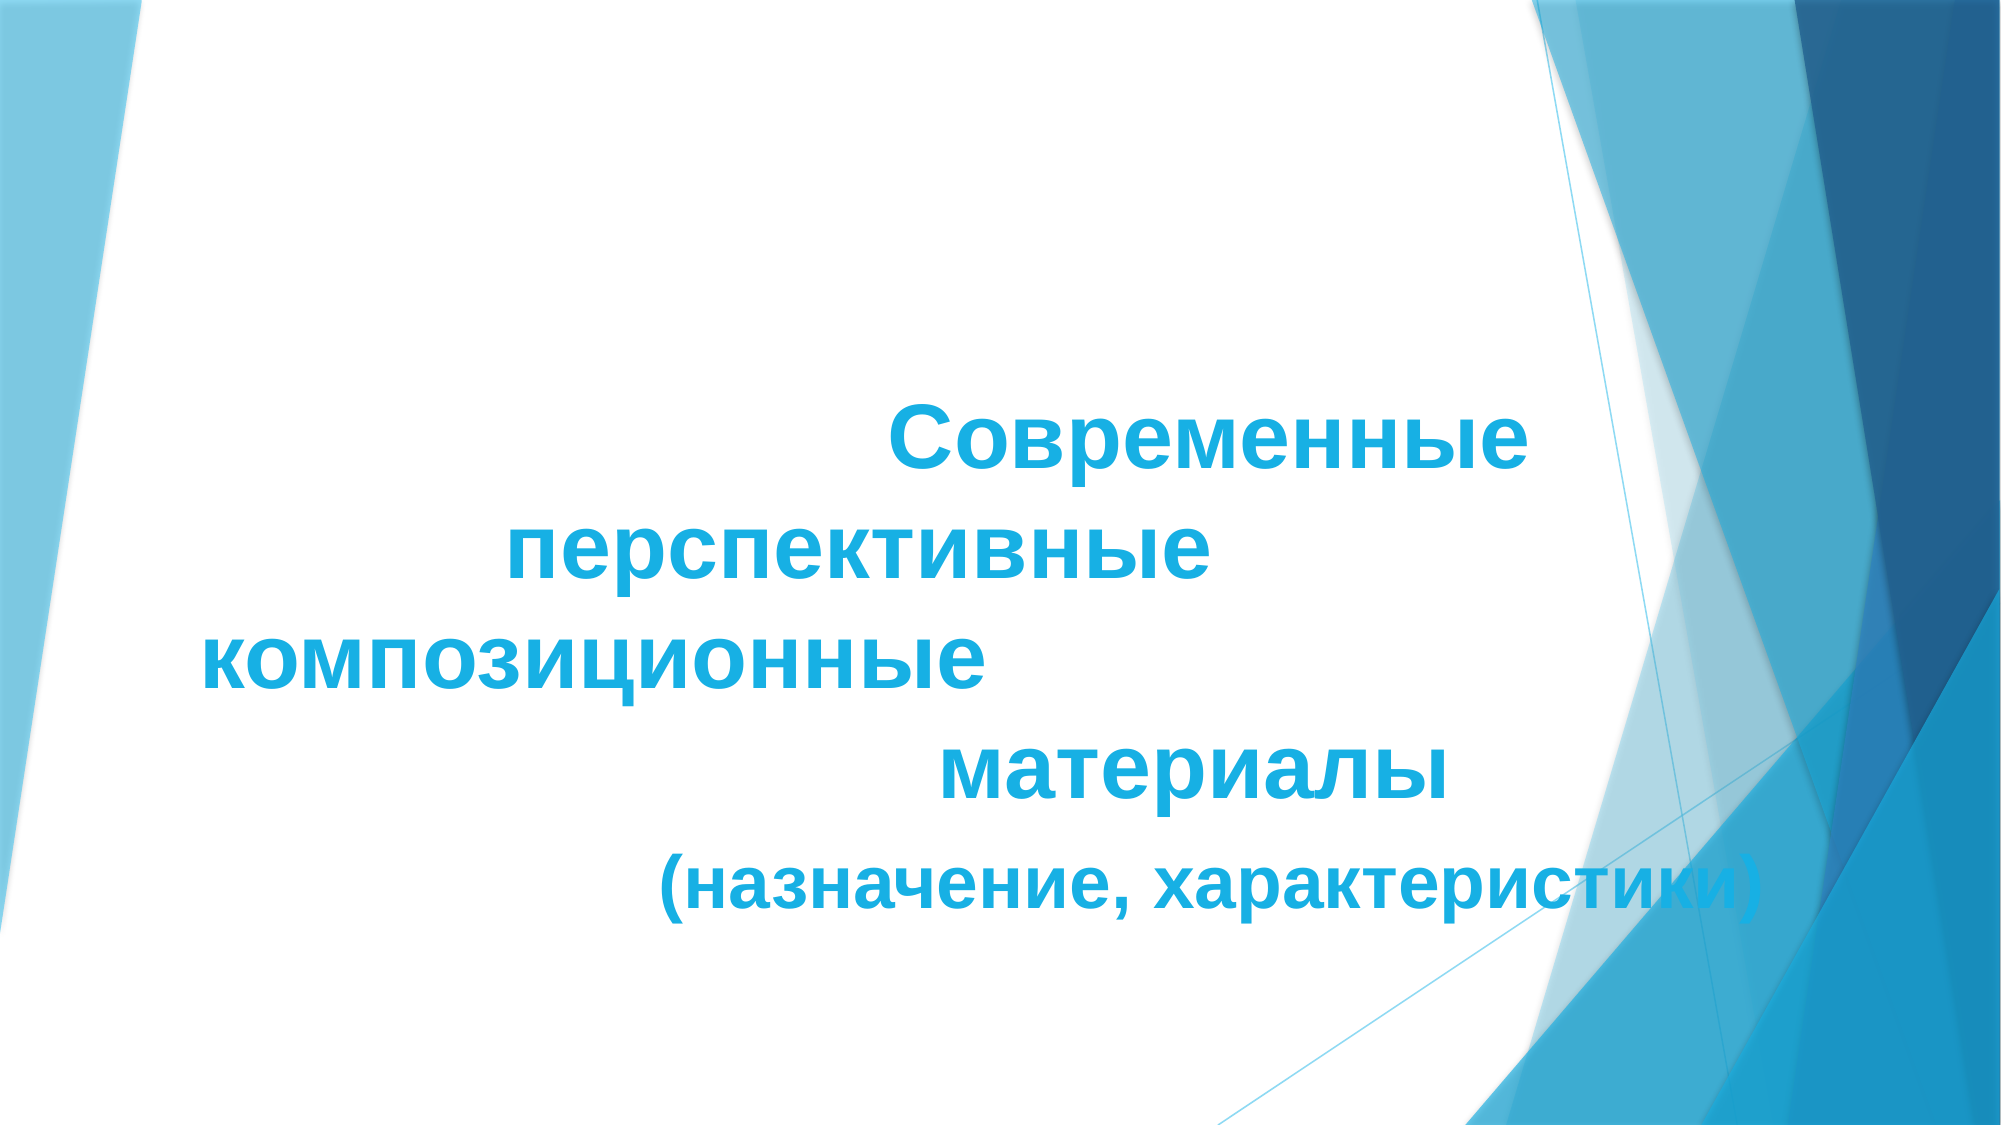

# Современные перспективные композиционные материалы (назначение, характеристики)